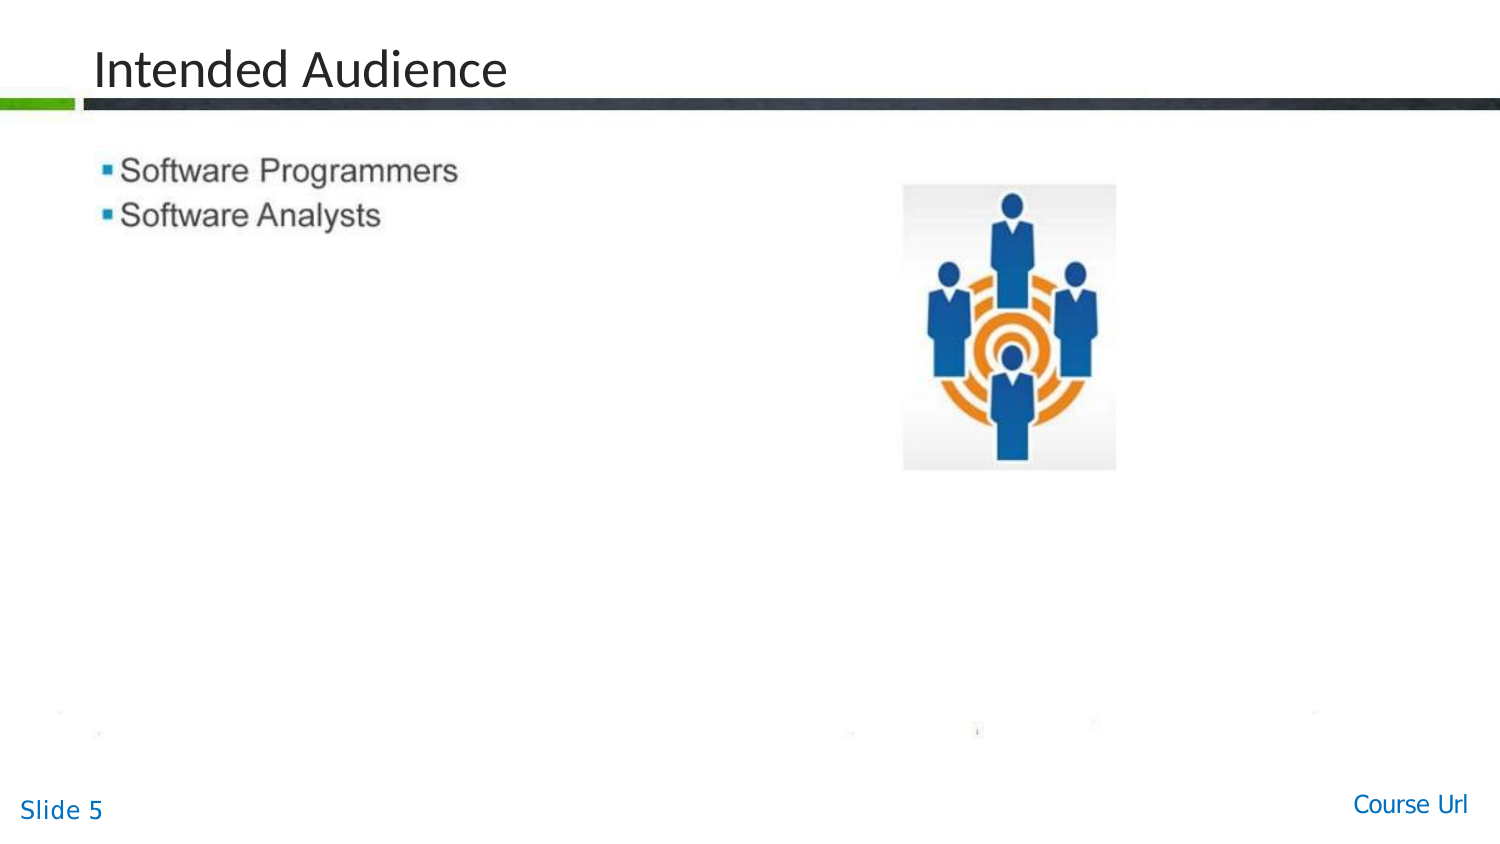

# Intended Audience

Course Url
Slide 5